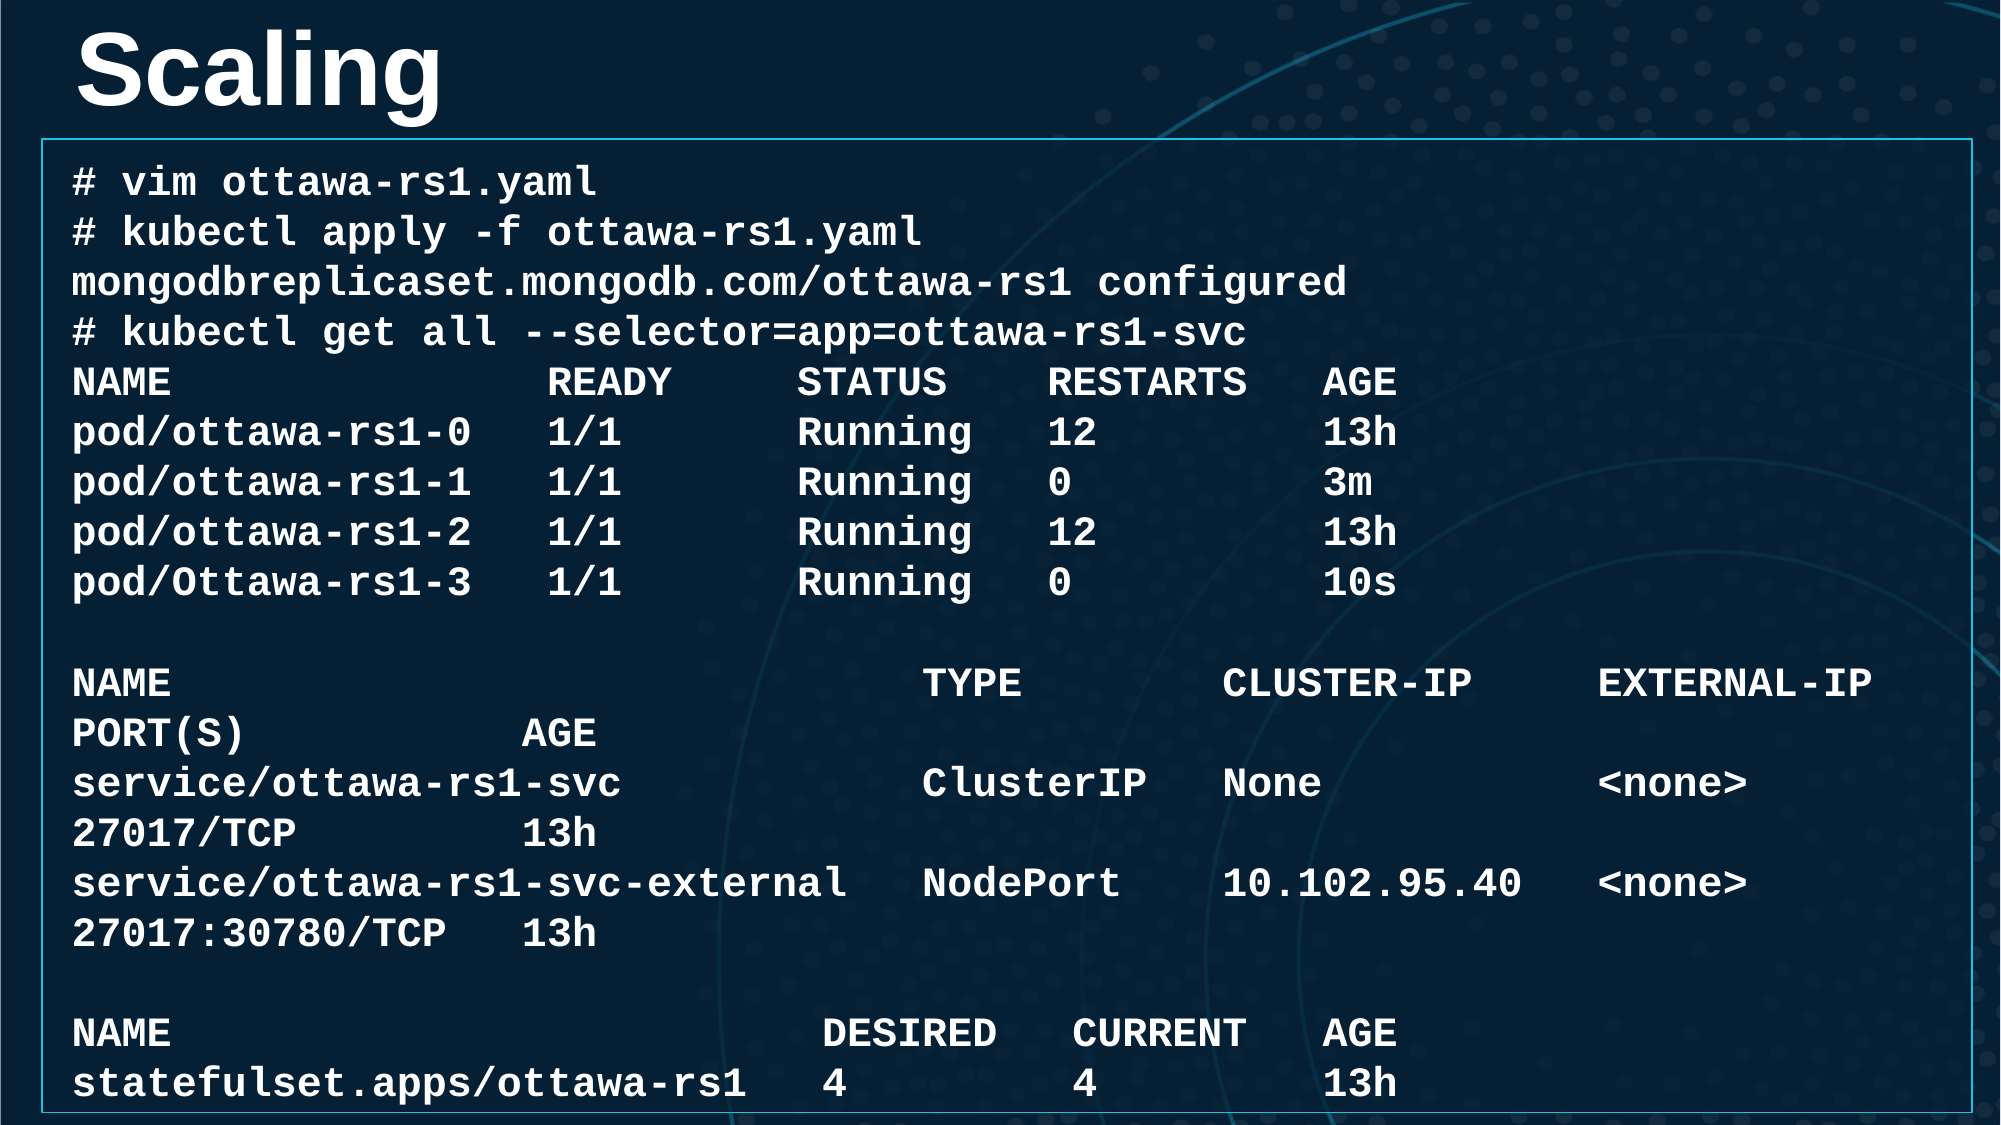

# Scaling
# vim ottawa-rs1.yaml # kubectl apply -f ottawa-rs1.yaml mongodbreplicaset.mongodb.com/ottawa-rs1 configured # kubectl get all --selector=app=ottawa-rs1-svc NAME               READY     STATUS    RESTARTS   AGE pod/ottawa-rs1-0   1/1       Running   12         13h pod/ottawa-rs1-1   1/1       Running   0          3m pod/ottawa-rs1-2   1/1       Running   12         13h pod/Ottawa-rs1-3   1/1       Running   0          10s NAME                              TYPE        CLUSTER-IP     EXTERNAL-IP   PORT(S)           AGE service/ottawa-rs1-svc            ClusterIP   None           <none>        27017/TCP         13h service/ottawa-rs1-svc-external   NodePort    10.102.95.40   <none>        27017:30780/TCP   13h NAME                          DESIRED   CURRENT   AGE statefulset.apps/ottawa-rs1   4         4         13h